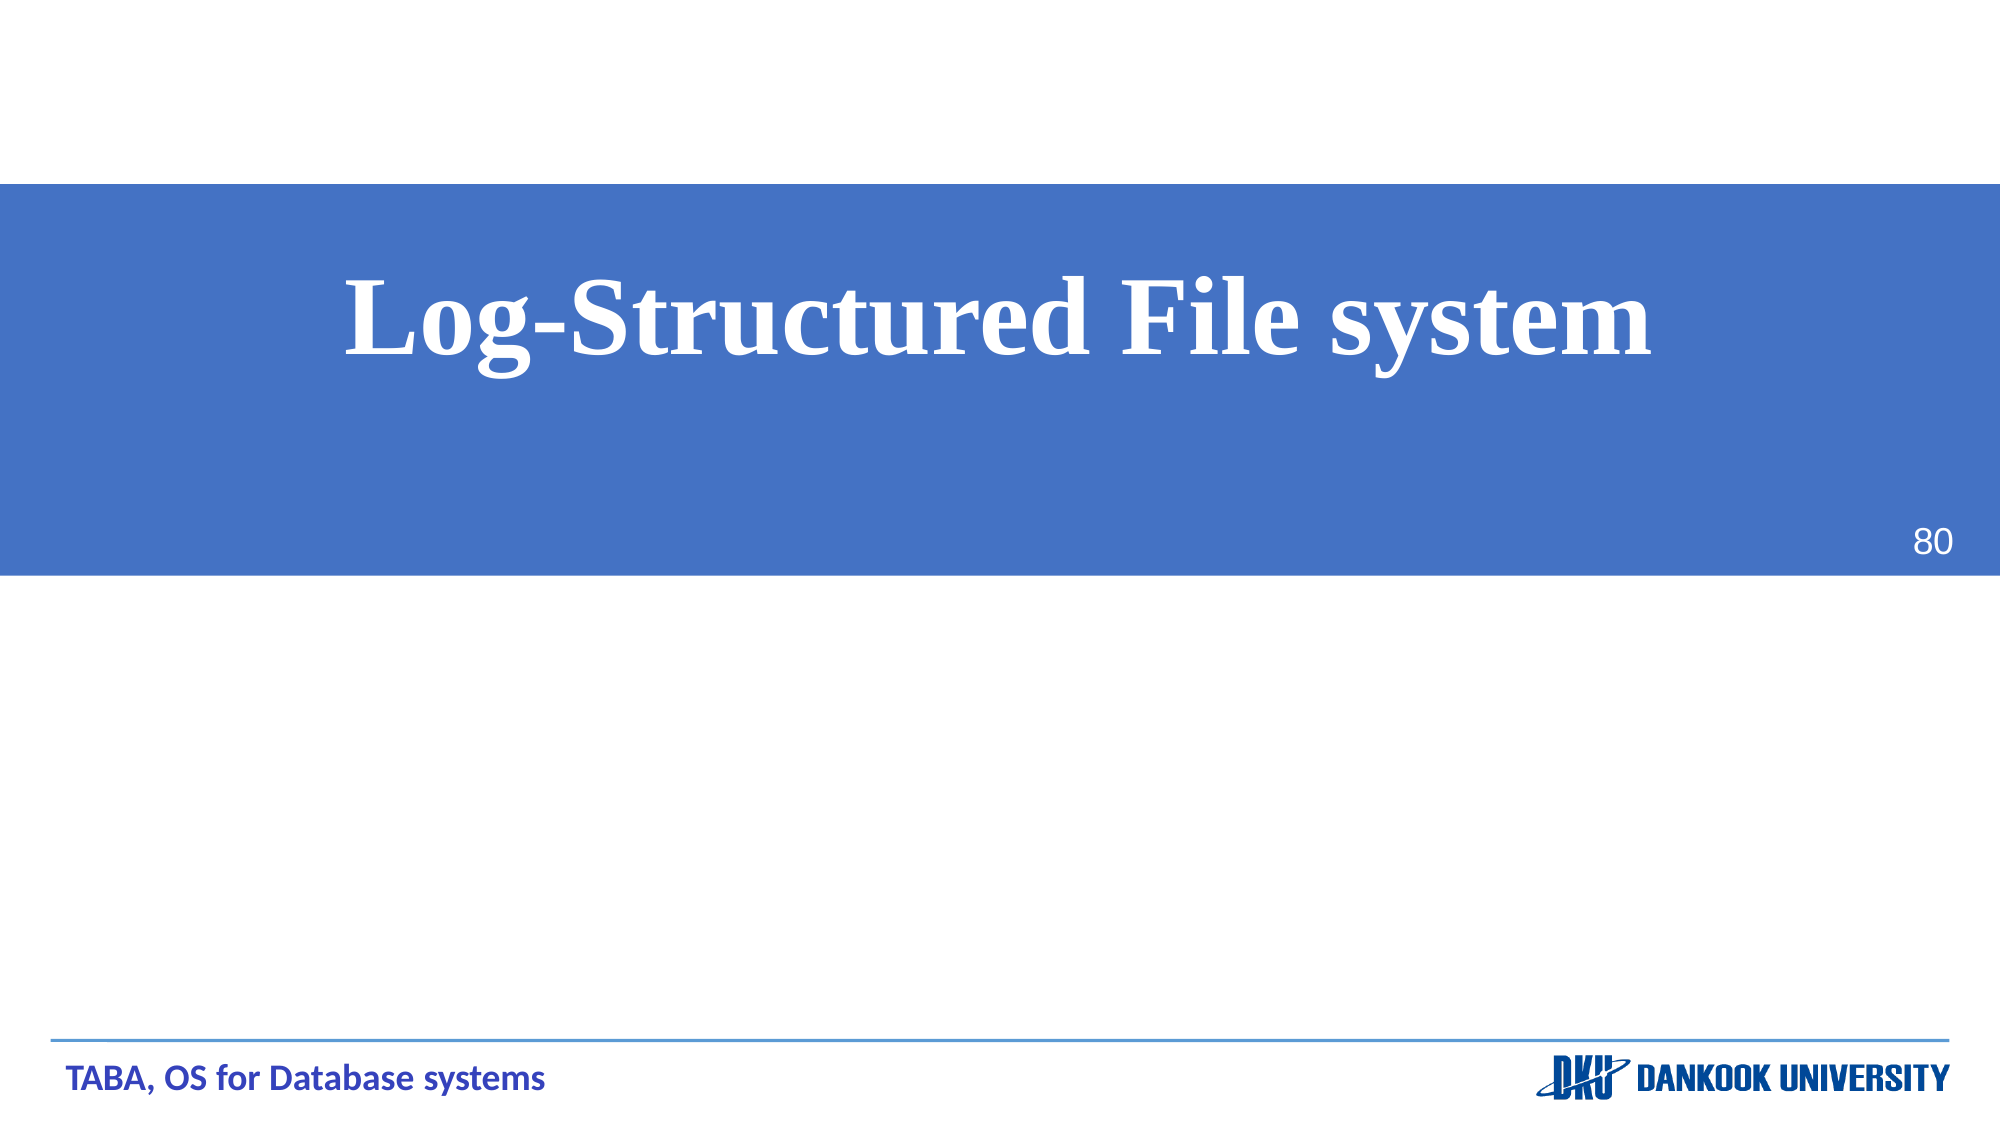

# Log-Structured File system
80
TABA, OS for Database systems